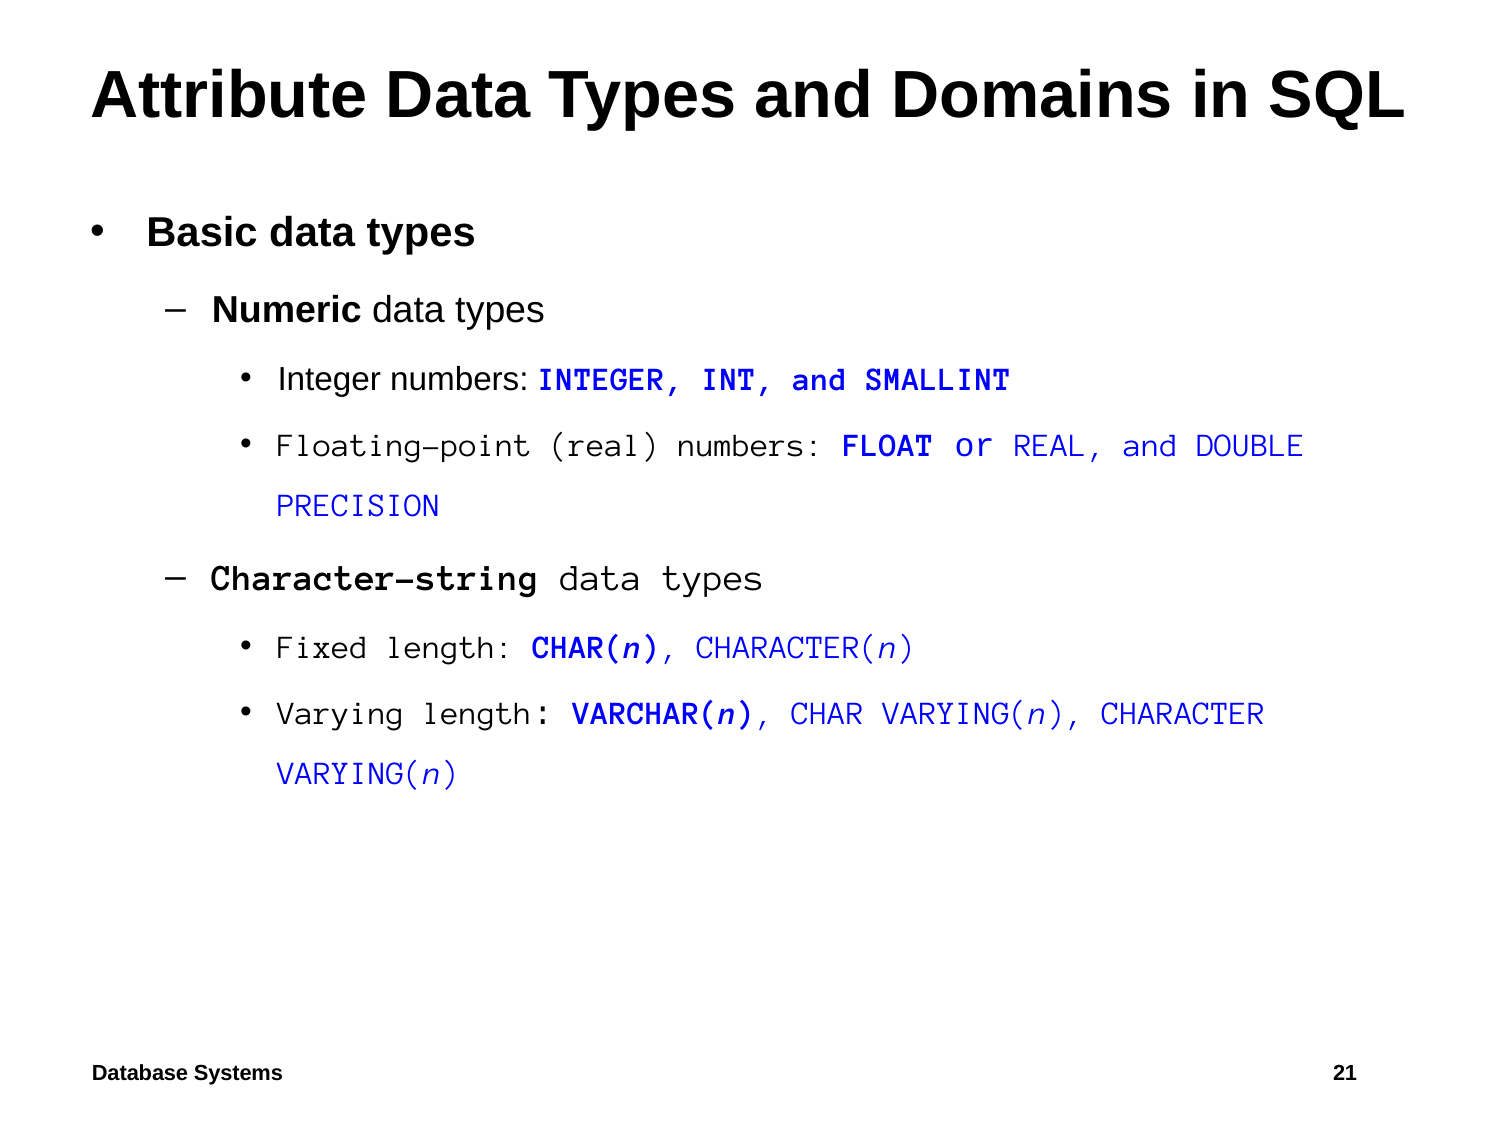

# Attribute Data Types and Domains in SQL
Basic data types
Numeric data types
Integer numbers: INTEGER, INT, and SMALLINT
Floating-point (real) numbers: FLOAT or REAL, and DOUBLE PRECISION
Character-string data types
Fixed length: CHAR(n), CHARACTER(n)
Varying length: VARCHAR(n), CHAR VARYING(n), CHARACTER VARYING(n)